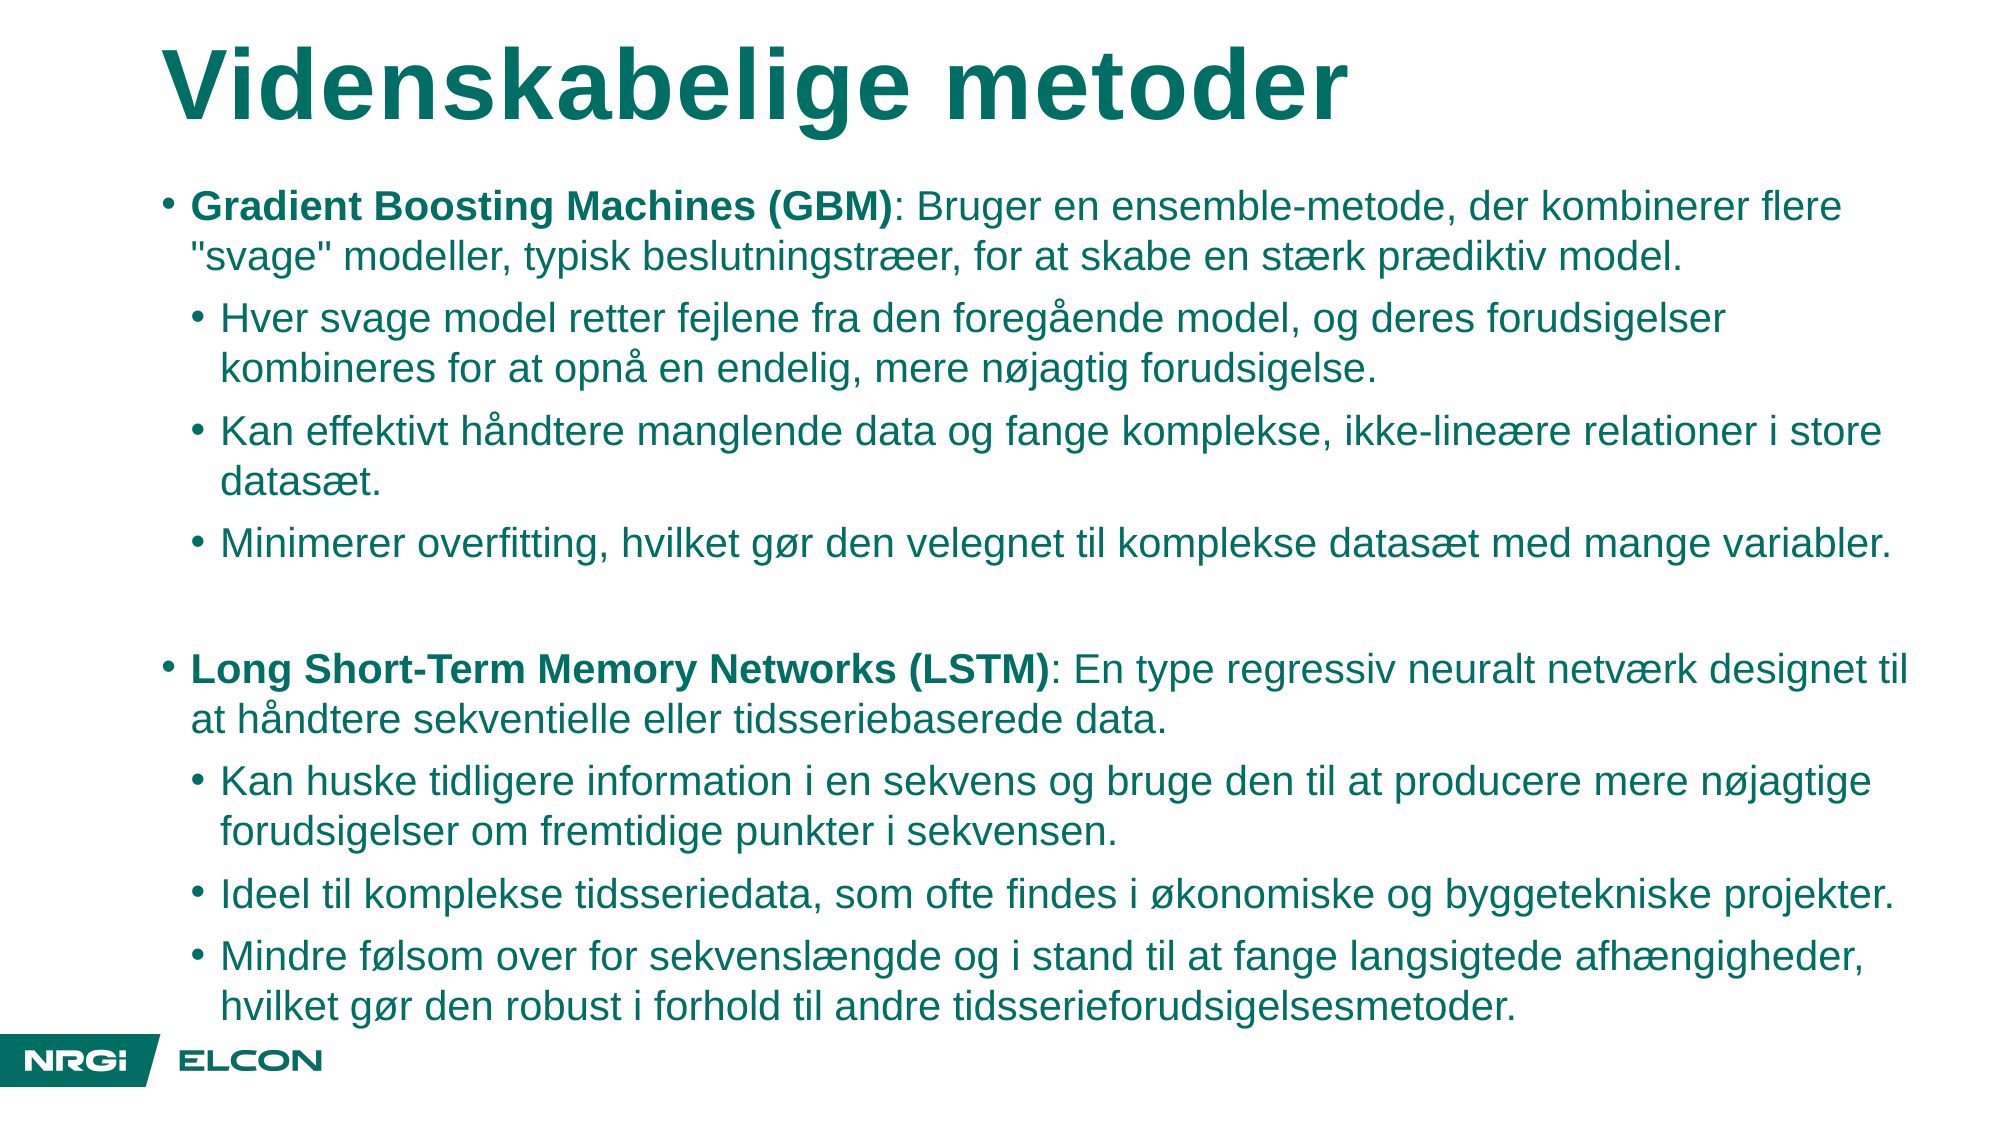

# Videnskabelige metoder
Gradient Boosting Machines (GBM): Bruger en ensemble-metode, der kombinerer flere "svage" modeller, typisk beslutningstræer, for at skabe en stærk prædiktiv model.
Hver svage model retter fejlene fra den foregående model, og deres forudsigelser kombineres for at opnå en endelig, mere nøjagtig forudsigelse.
Kan effektivt håndtere manglende data og fange komplekse, ikke-lineære relationer i store datasæt.
Minimerer overfitting, hvilket gør den velegnet til komplekse datasæt med mange variabler.

Long Short-Term Memory Networks (LSTM): En type regressiv neuralt netværk designet til at håndtere sekventielle eller tidsseriebaserede data.
Kan huske tidligere information i en sekvens og bruge den til at producere mere nøjagtige forudsigelser om fremtidige punkter i sekvensen.
Ideel til komplekse tidsseriedata, som ofte findes i økonomiske og byggetekniske projekter.
Mindre følsom over for sekvenslængde og i stand til at fange langsigtede afhængigheder, hvilket gør den robust i forhold til andre tidsserieforudsigelsesmetoder.